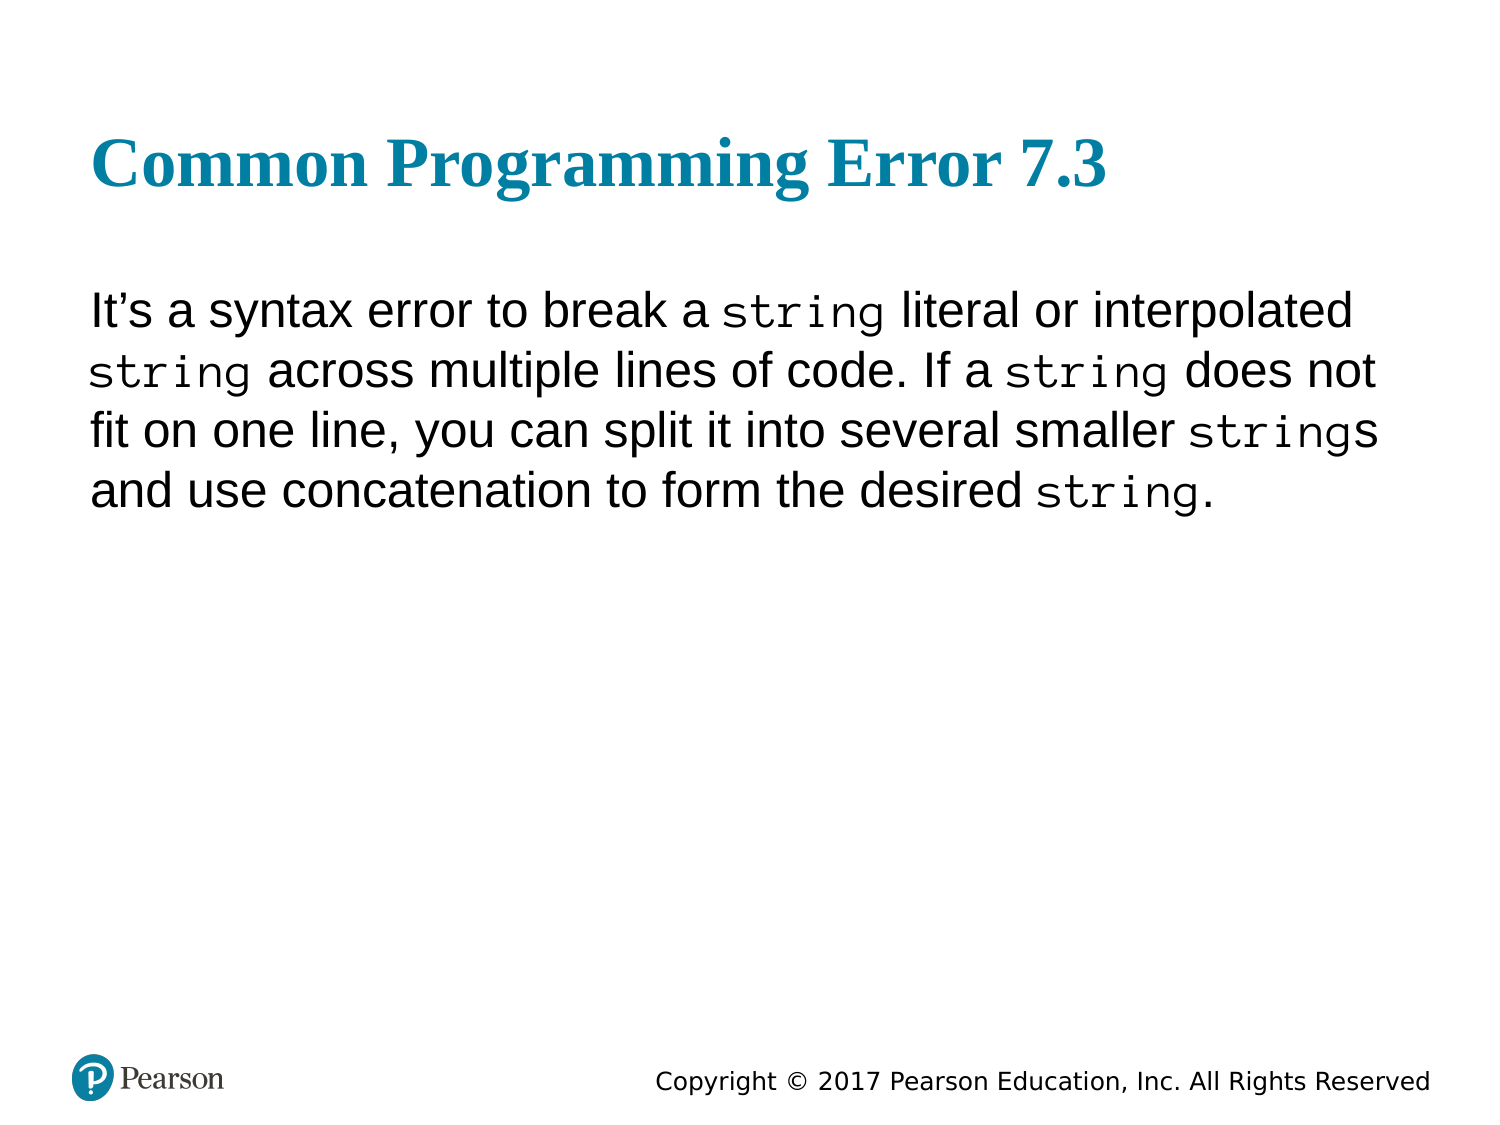

# Common Programming Error 7.3
It’s a syntax error to break a string literal or interpolated string across multiple lines of code. If a string does not fit on one line, you can split it into several smaller strings and use concatenation to form the desired string.